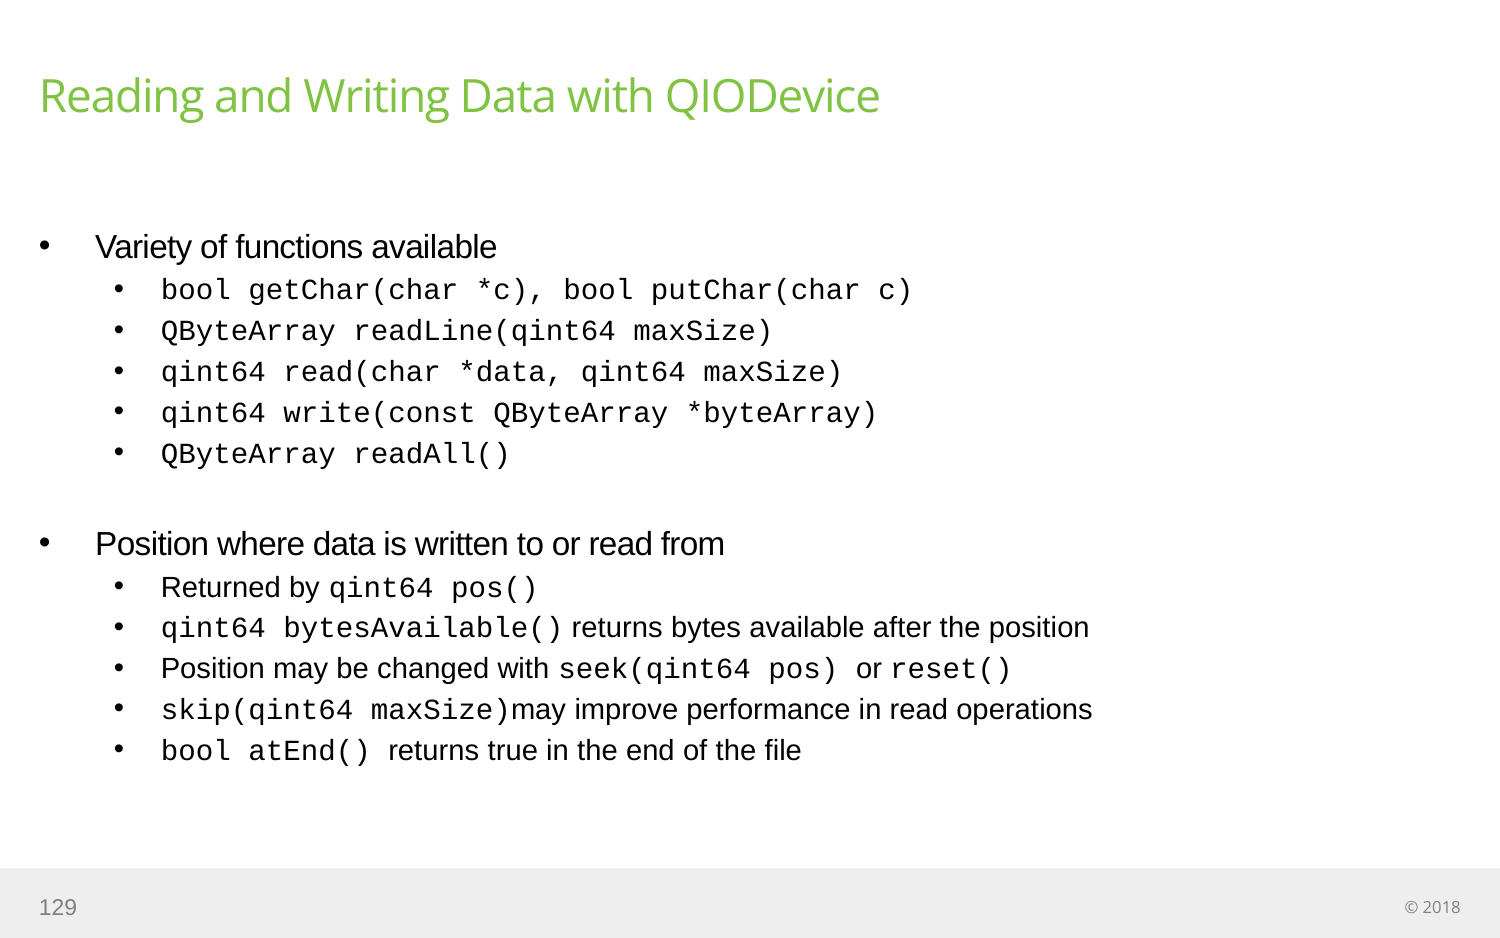

# Reading and Writing Data with QIODevice
Variety of functions available
bool getChar(char *c), bool putChar(char c)
QByteArray readLine(qint64 maxSize)
qint64 read(char *data, qint64 maxSize)
qint64 write(const QByteArray *byteArray)
QByteArray readAll()

Position where data is written to or read from
Returned by qint64 pos()
qint64 bytesAvailable() returns bytes available after the position
Position may be changed with seek(qint64 pos) or reset()
skip(qint64 maxSize)may improve performance in read operations
bool atEnd() returns true in the end of the file

129
© 2018